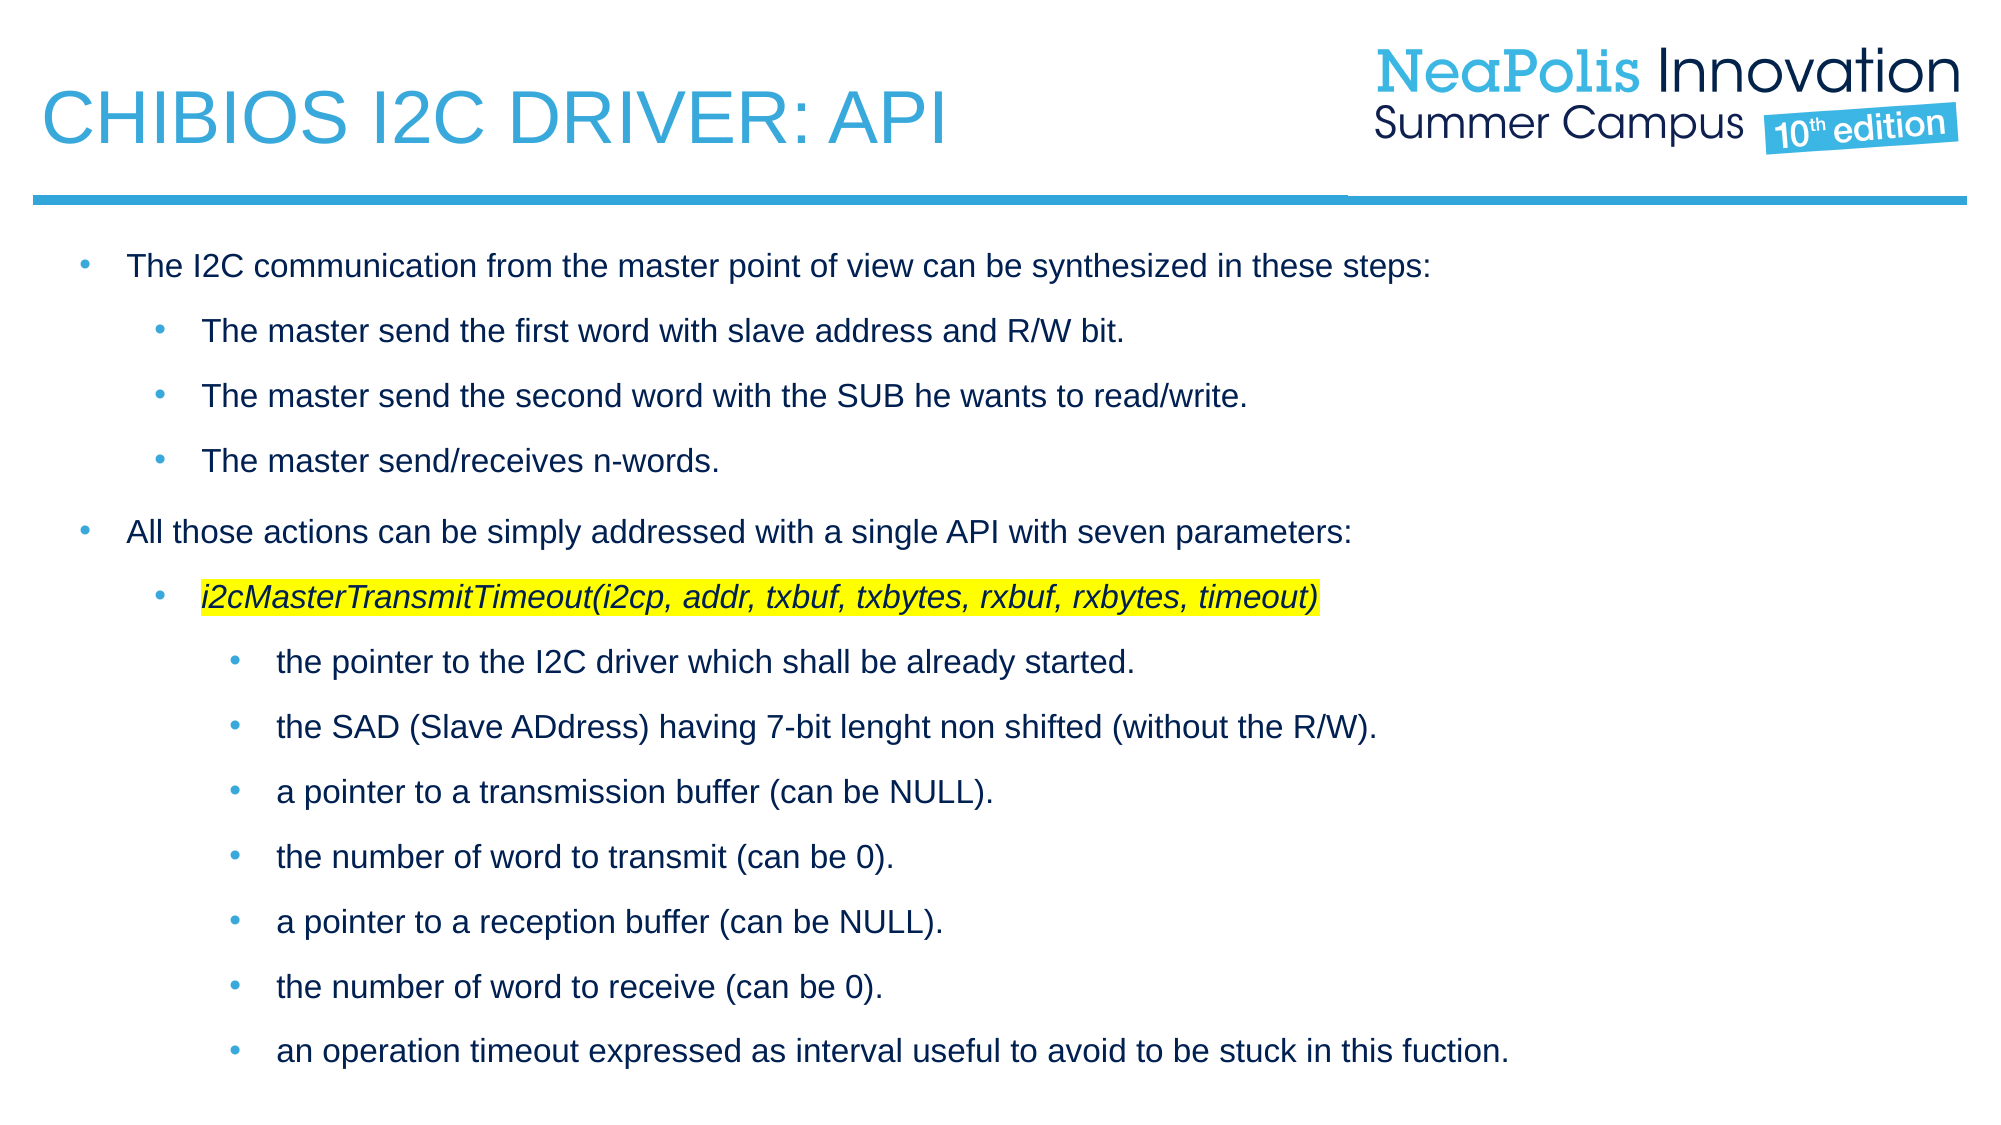

CHIBIOS I2C DRIVER: API
The I2C communication from the master point of view can be synthesized in these steps:
The master send the first word with slave address and R/W bit.
The master send the second word with the SUB he wants to read/write.
The master send/receives n-words.
All those actions can be simply addressed with a single API with seven parameters:
i2cMasterTransmitTimeout(i2cp, addr, txbuf, txbytes, rxbuf, rxbytes, timeout)
the pointer to the I2C driver which shall be already started.
the SAD (Slave ADdress) having 7-bit lenght non shifted (without the R/W).
a pointer to a transmission buffer (can be NULL).
the number of word to transmit (can be 0).
a pointer to a reception buffer (can be NULL).
the number of word to receive (can be 0).
an operation timeout expressed as interval useful to avoid to be stuck in this fuction.